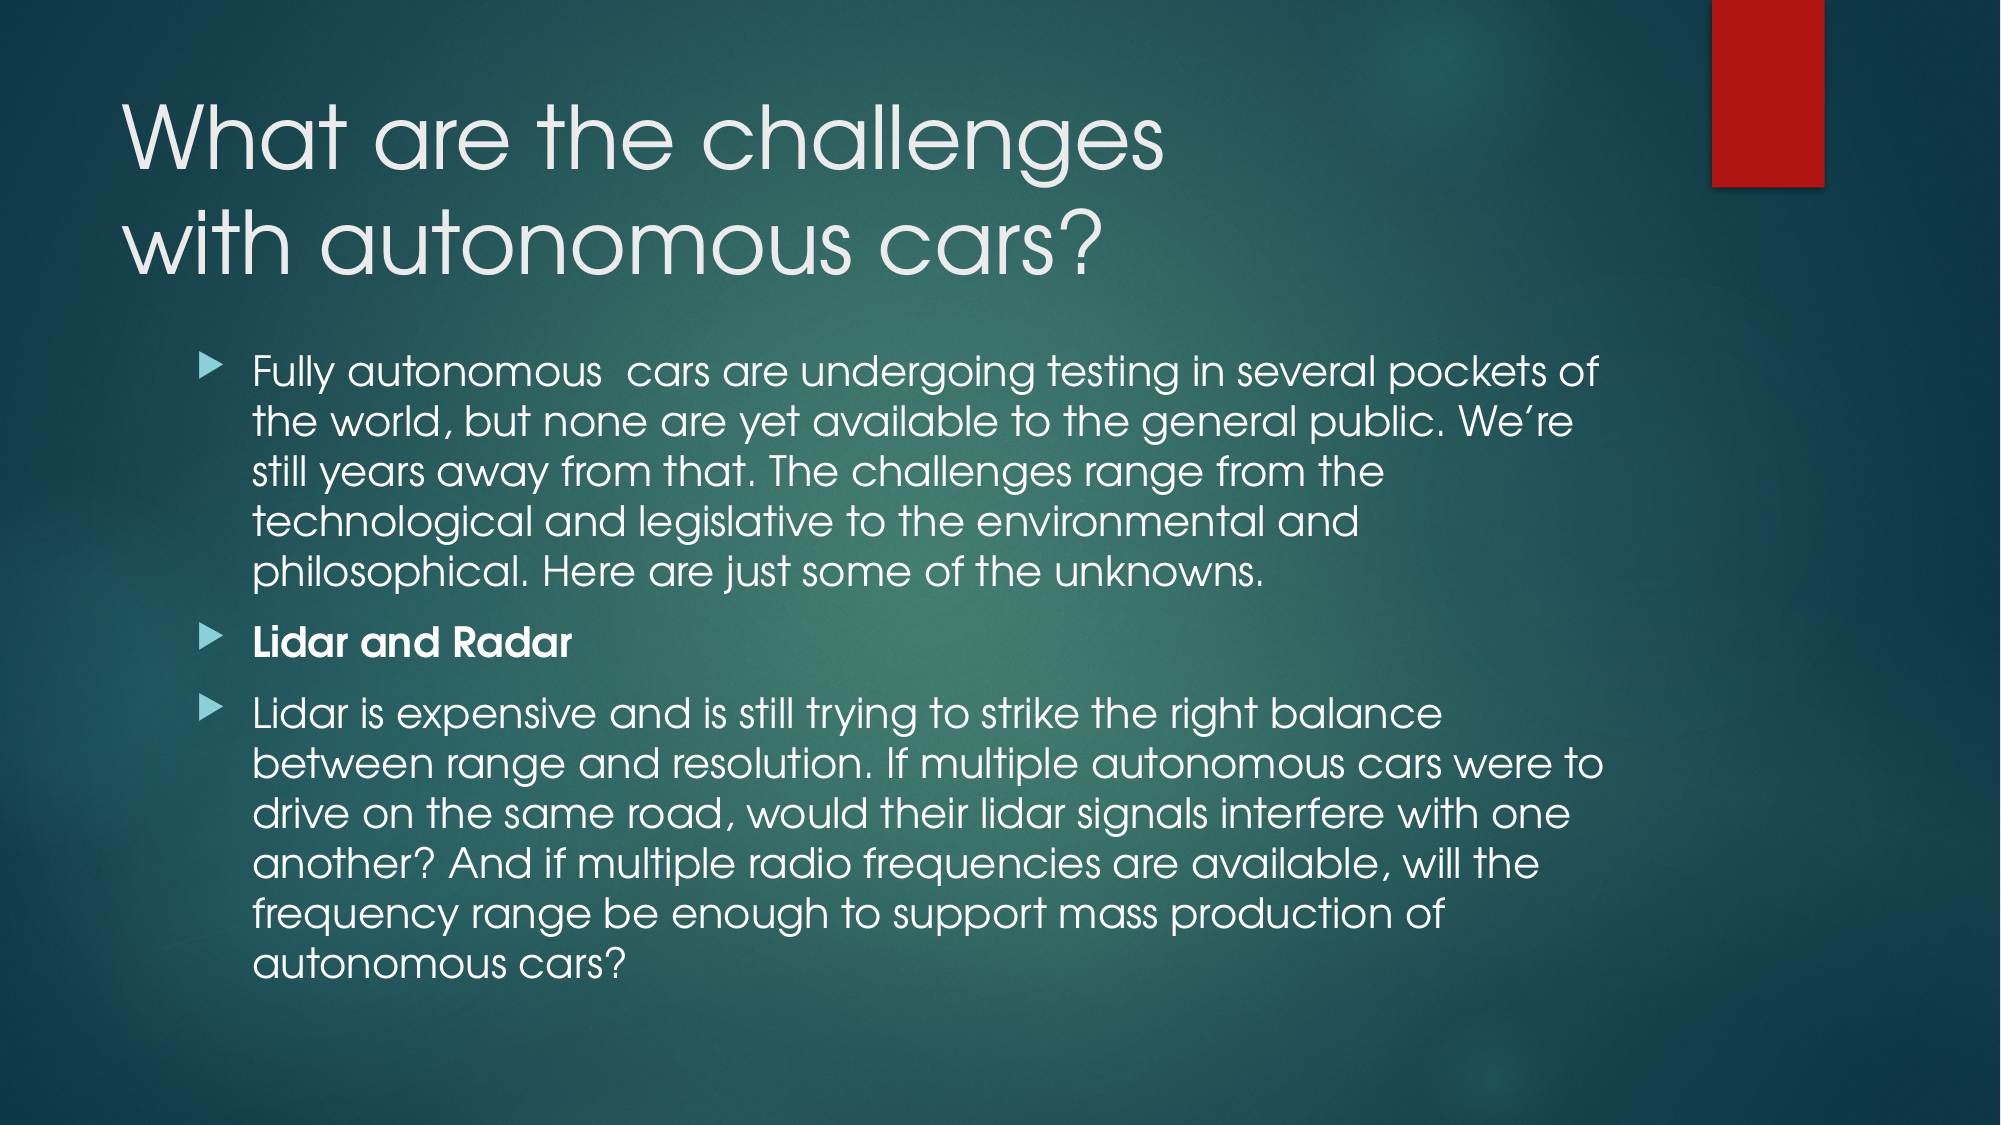

# What are the challenges with autonomous cars?

Fully autonomous  cars are undergoing testing in several pockets of the world, but none are yet available to the general public. We’re still years away from that. The challenges range from the technological and legislative to the environmental and philosophical. Here are just some of the unknowns.
Lidar and Radar
Lidar is expensive and is still trying to strike the right balance between range and resolution. If multiple autonomous cars were to drive on the same road, would their lidar signals interfere with one another? And if multiple radio frequencies are available, will the frequency range be enough to support mass production of autonomous cars?